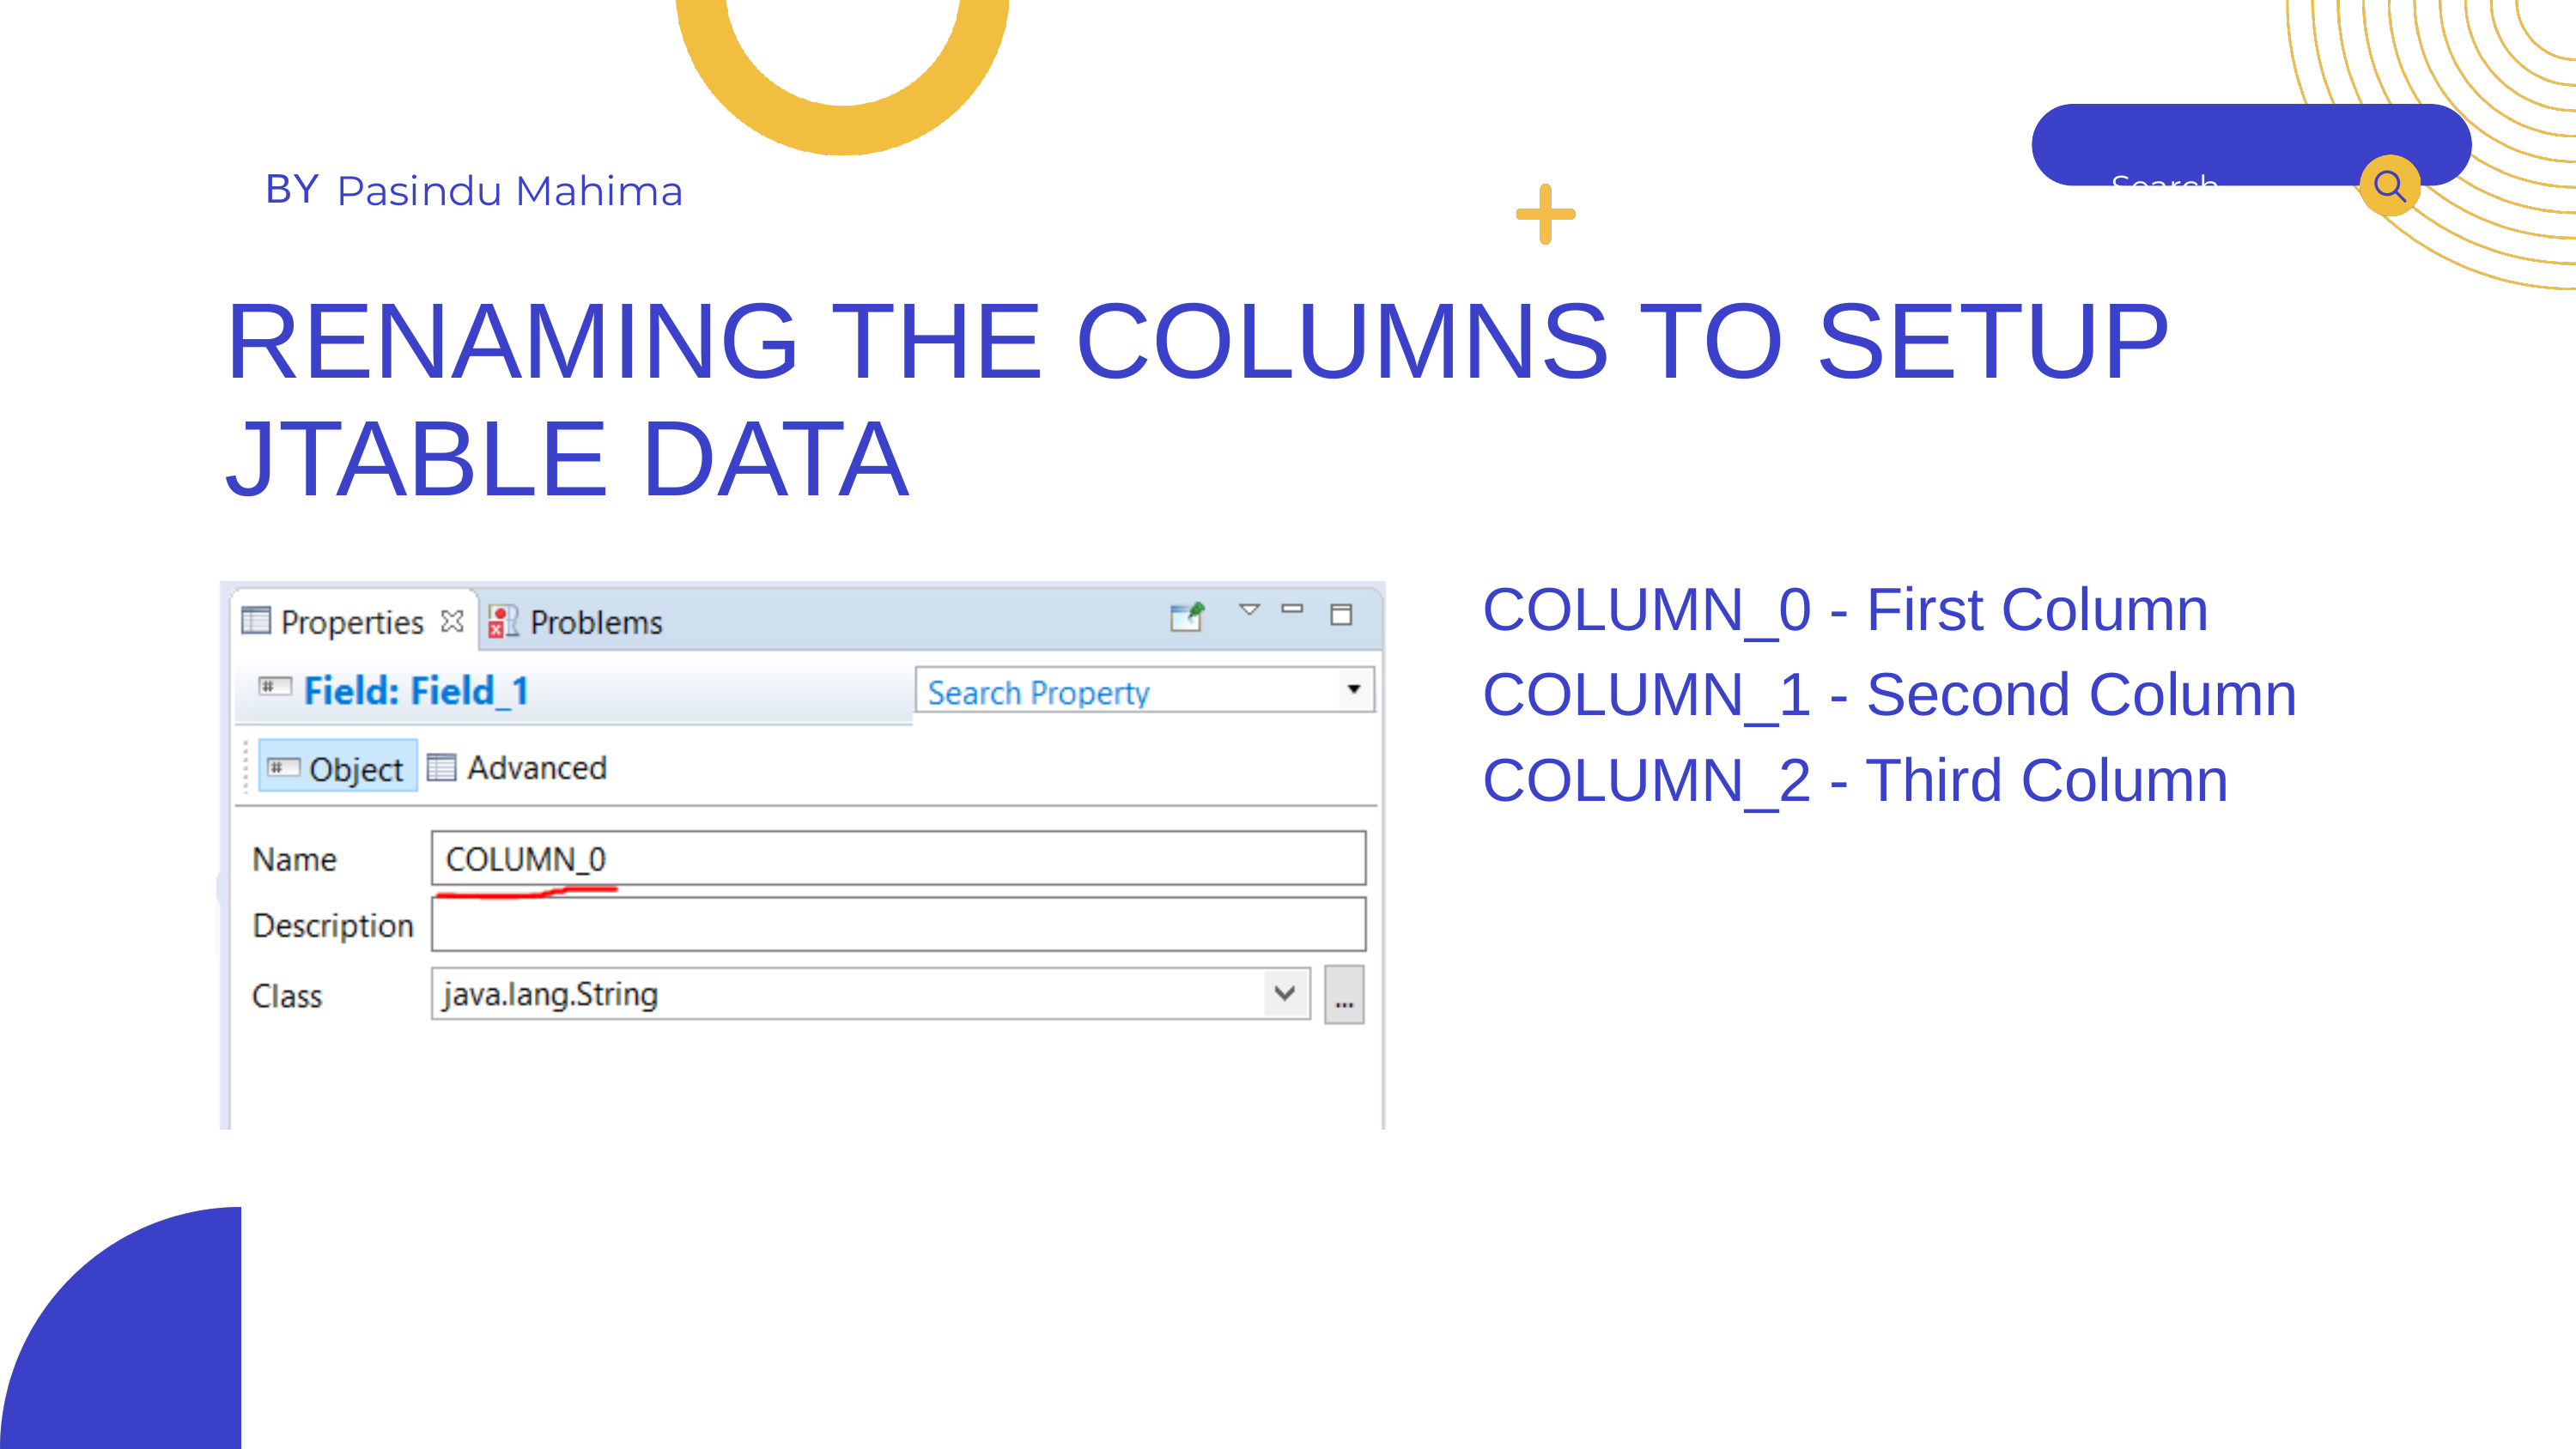

BY

Pasindu Mahima
Search . . .

RENAMING THE COLUMNS TO SETUP JTABLE DATA
COLUMN_0 - First Column
COLUMN_1 - Second Column
COLUMN_2 - Third Column